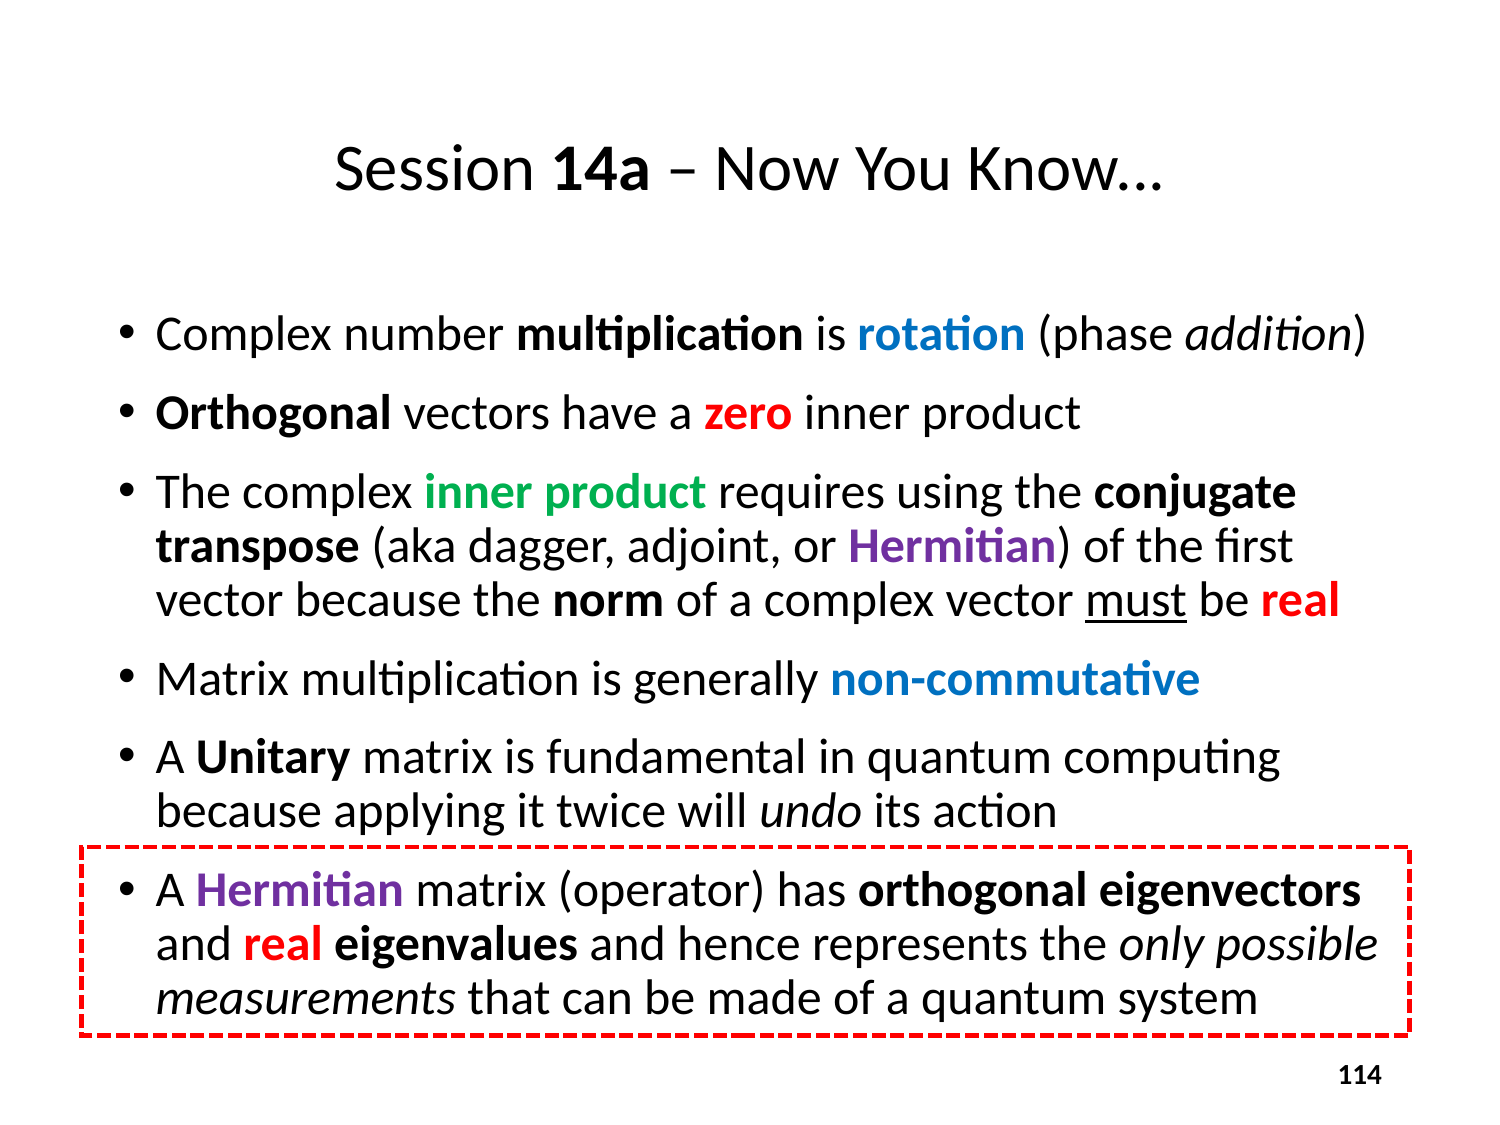

# Session 14a – Now You Know...
Complex number multiplication is rotation (phase addition)
Orthogonal vectors have a zero inner product
The complex inner product requires using the conjugate transpose (aka dagger, adjoint, or Hermitian) of the first vector because the norm of a complex vector must be real
Matrix multiplication is generally non-commutative
A Unitary matrix is fundamental in quantum computing because applying it twice will undo its action
A Hermitian matrix (operator) has orthogonal eigenvectors and real eigenvalues and hence represents the only possible measurements that can be made of a quantum system

114